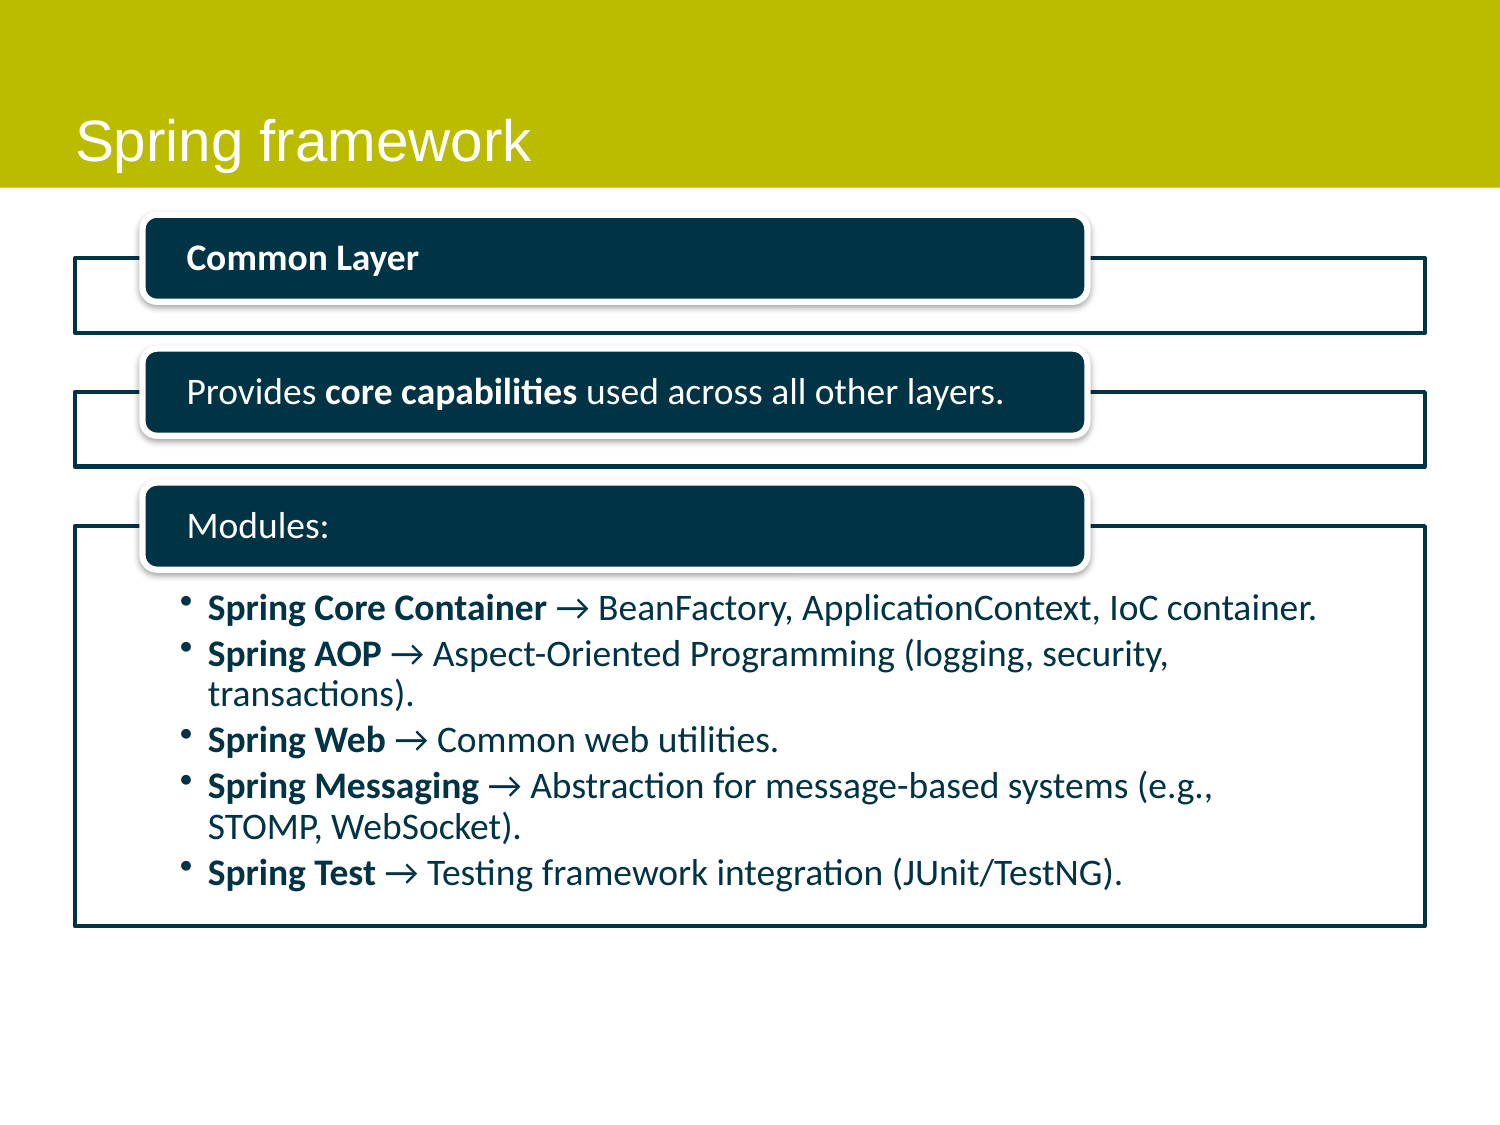

# Spring framework
Common Layer
Provides core capabilities used across all other layers.
Spring Core Container → BeanFactory, ApplicationContext, IoC container.
Spring AOP → Aspect-Oriented Programming (logging, security, transactions).
Spring Web → Common web utilities.
Spring Messaging → Abstraction for message-based systems (e.g., STOMP, WebSocket).
Spring Test → Testing framework integration (JUnit/TestNG).
Modules: